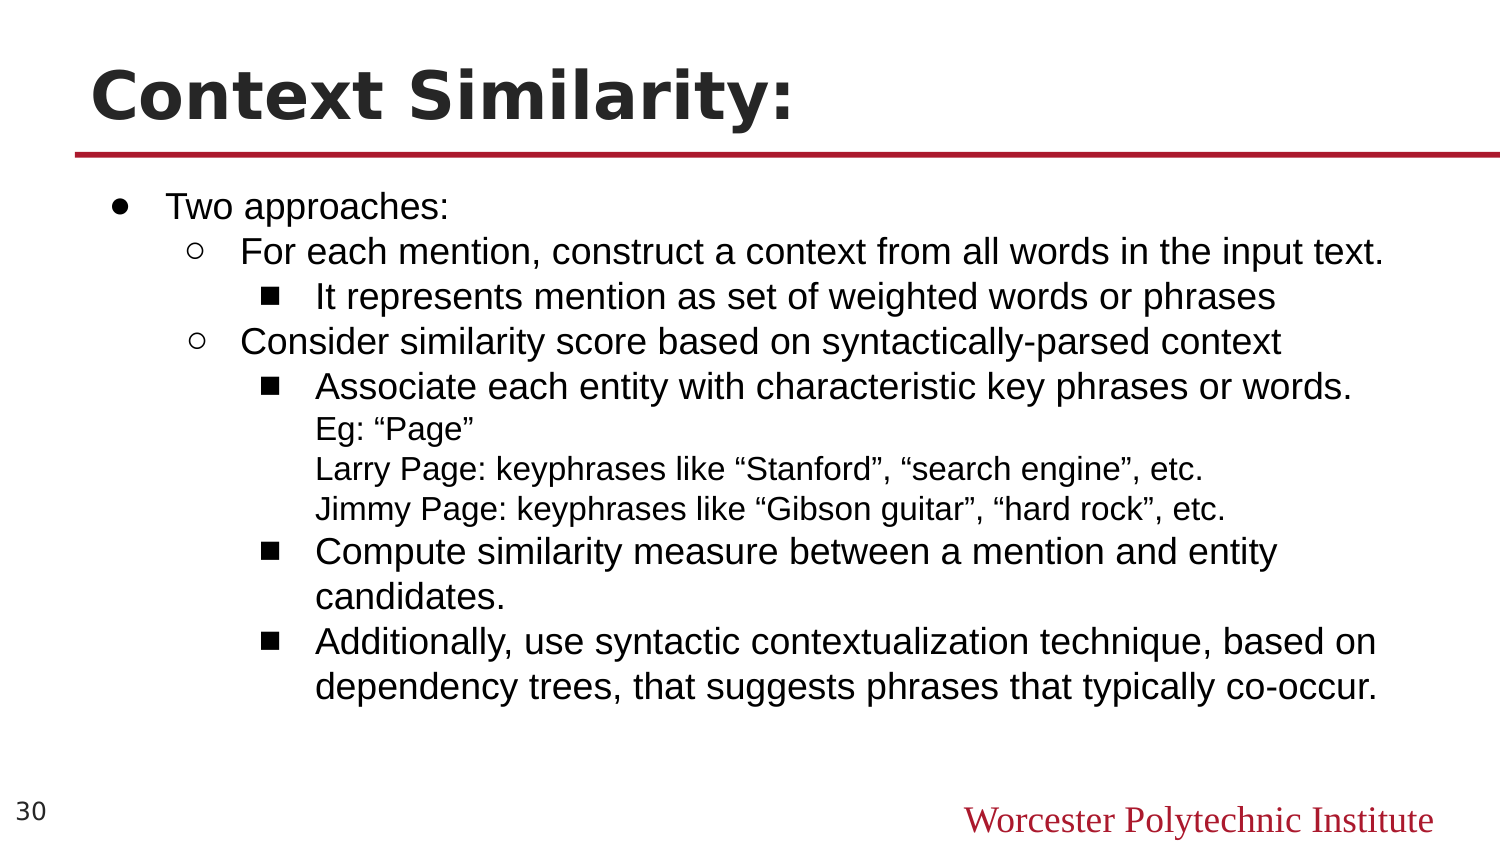

# Context Similarity:
Two approaches:
For each mention, construct a context from all words in the input text.
It represents mention as set of weighted words or phrases
Consider similarity score based on syntactically-parsed context
Associate each entity with characteristic key phrases or words.
Eg: “Page”
Larry Page: keyphrases like “Stanford”, “search engine”, etc.
Jimmy Page: keyphrases like “Gibson guitar”, “hard rock”, etc.
Compute similarity measure between a mention and entity candidates.
Additionally, use syntactic contextualization technique, based on dependency trees, that suggests phrases that typically co-occur.

30